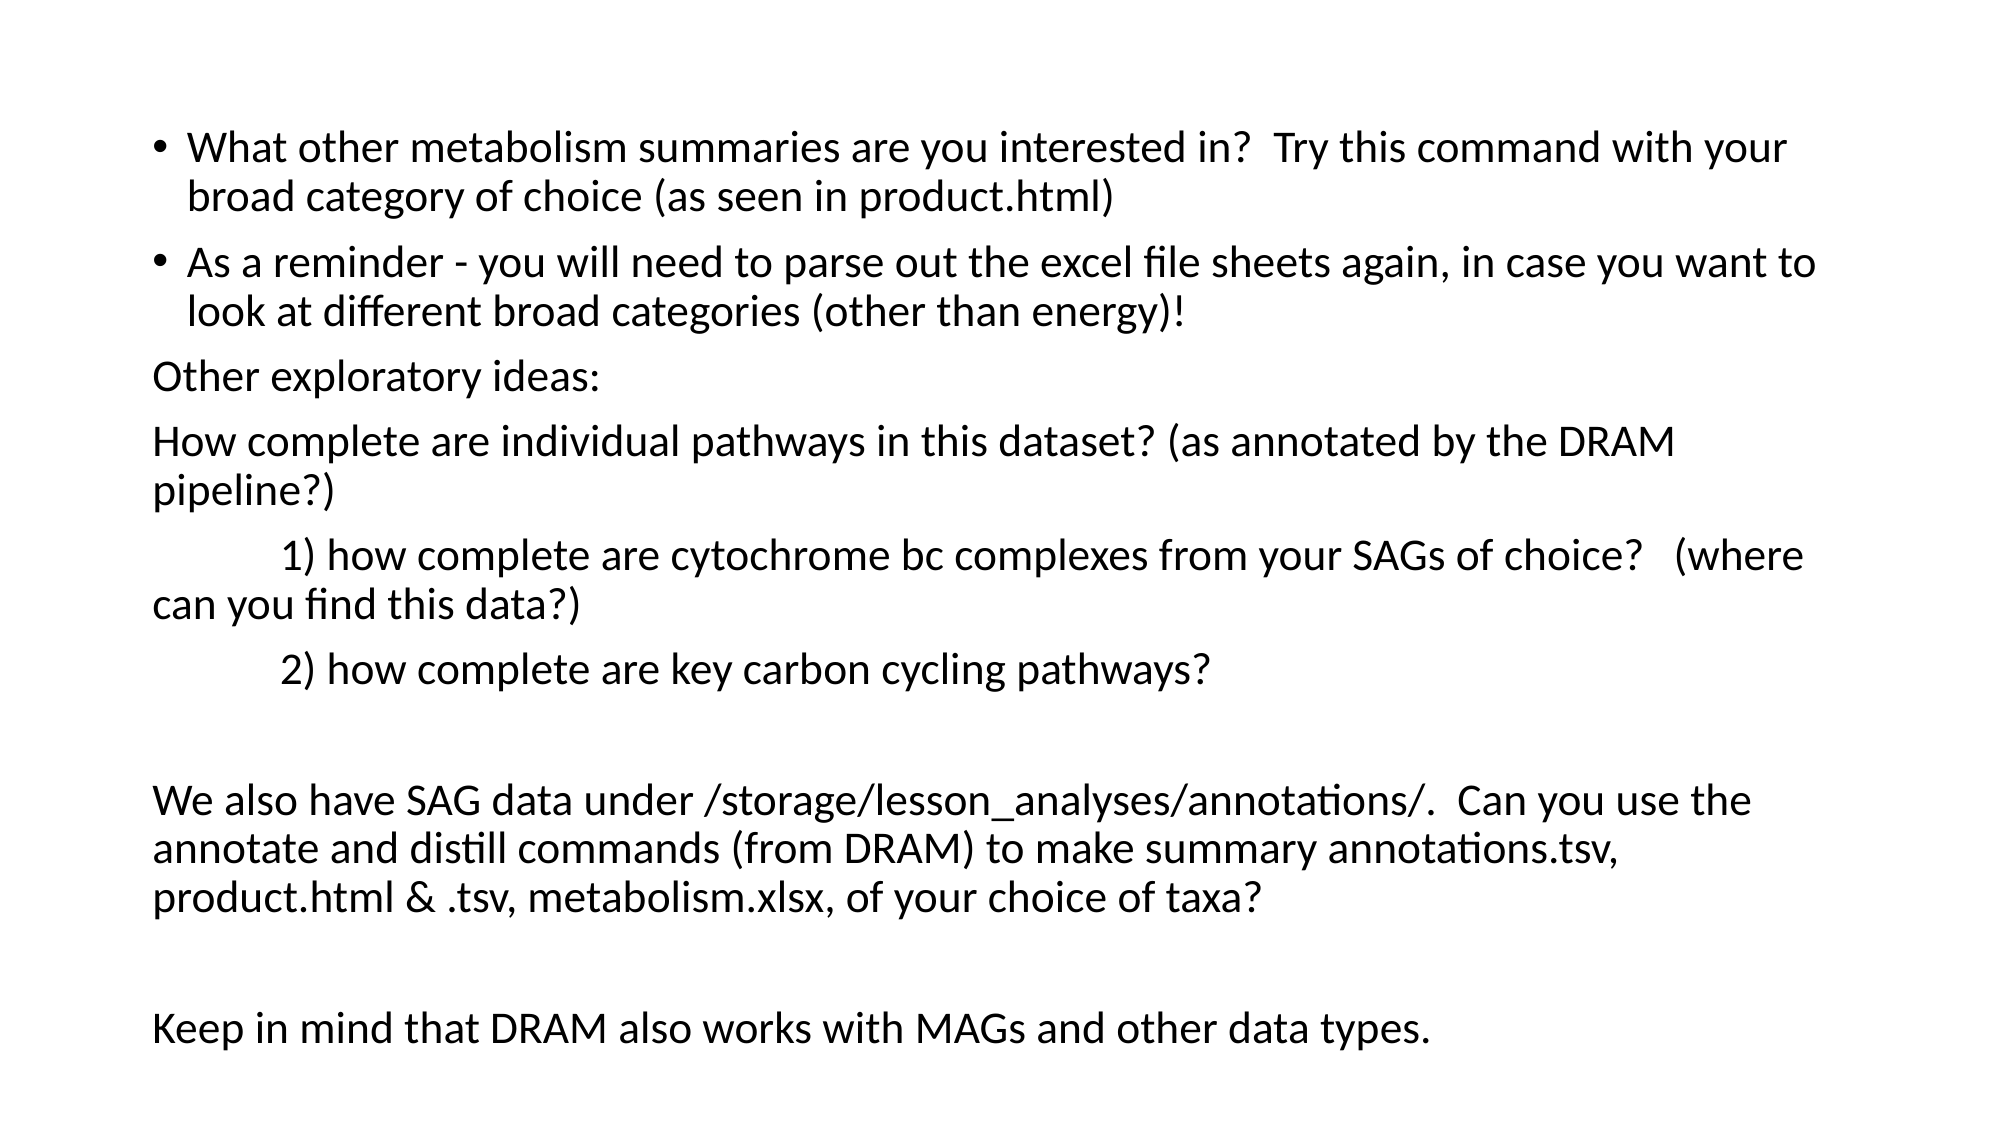

What other metabolism summaries are you interested in?  Try this command with your broad category of choice (as seen in product.html)
As a reminder - you will need to parse out the excel file sheets again, in case you want to look at different broad categories (other than energy)!
Other exploratory ideas:
How complete are individual pathways in this dataset? (as annotated by the DRAM pipeline?)
	 1) how complete are cytochrome bc complexes from your SAGs of choice? 		(where can you find this data?)
	 2) how complete are key carbon cycling pathways?

We also have SAG data under /storage/lesson_analyses/annotations/.  Can you use the annotate and distill commands (from DRAM) to make summary annotations.tsv, product.html & .tsv, metabolism.xlsx, of your choice of taxa?

Keep in mind that DRAM also works with MAGs and other data types.